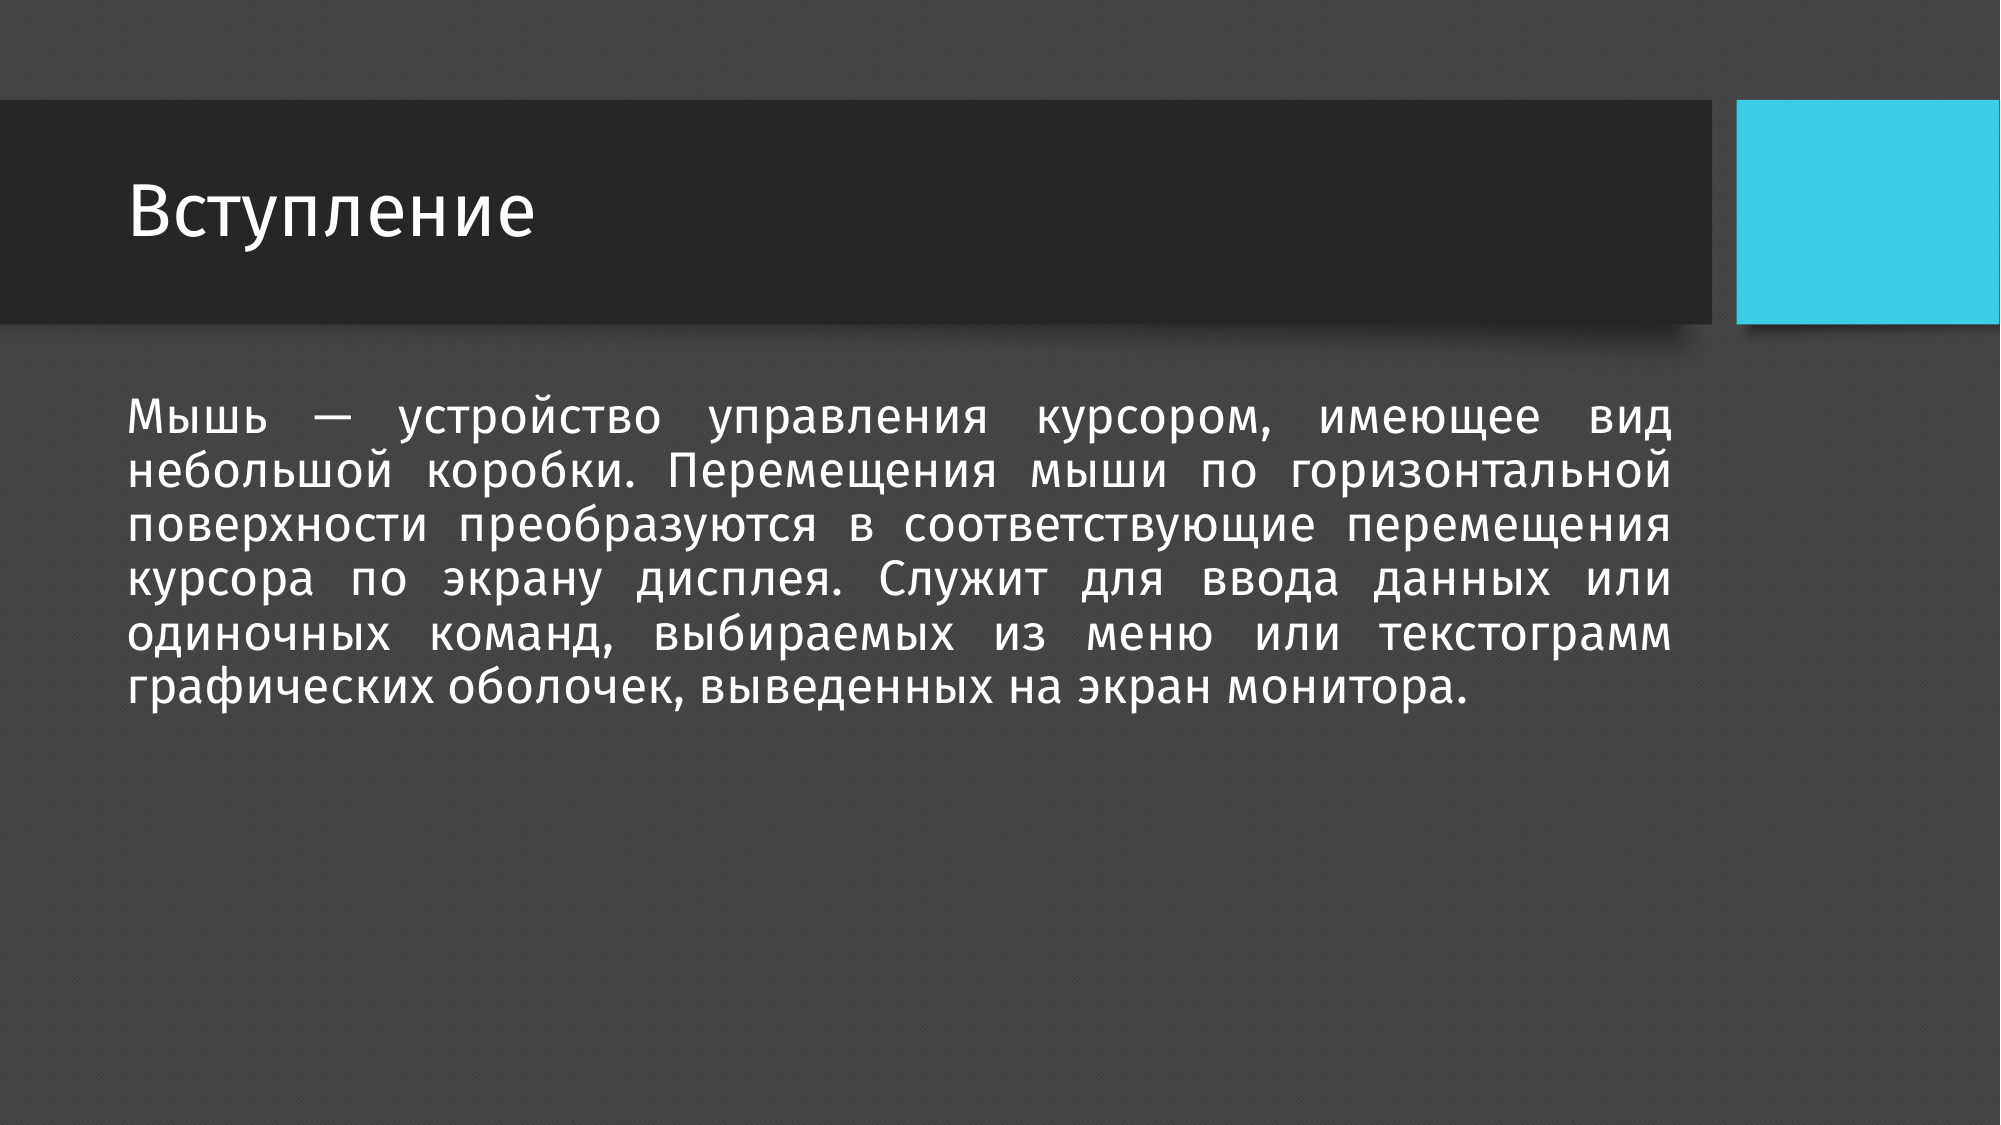

# Вступление
Мышь — устройство управления курсором, имеющее вид небольшой коробки. Перемещения мыши по горизонтальной поверхности преобразуются в соответствующие перемещения курсора по экрану дисплея. Служит для ввода данных или одиночных команд, выбираемых из меню или текстограмм графических оболочек, выведенных на экран монитора.